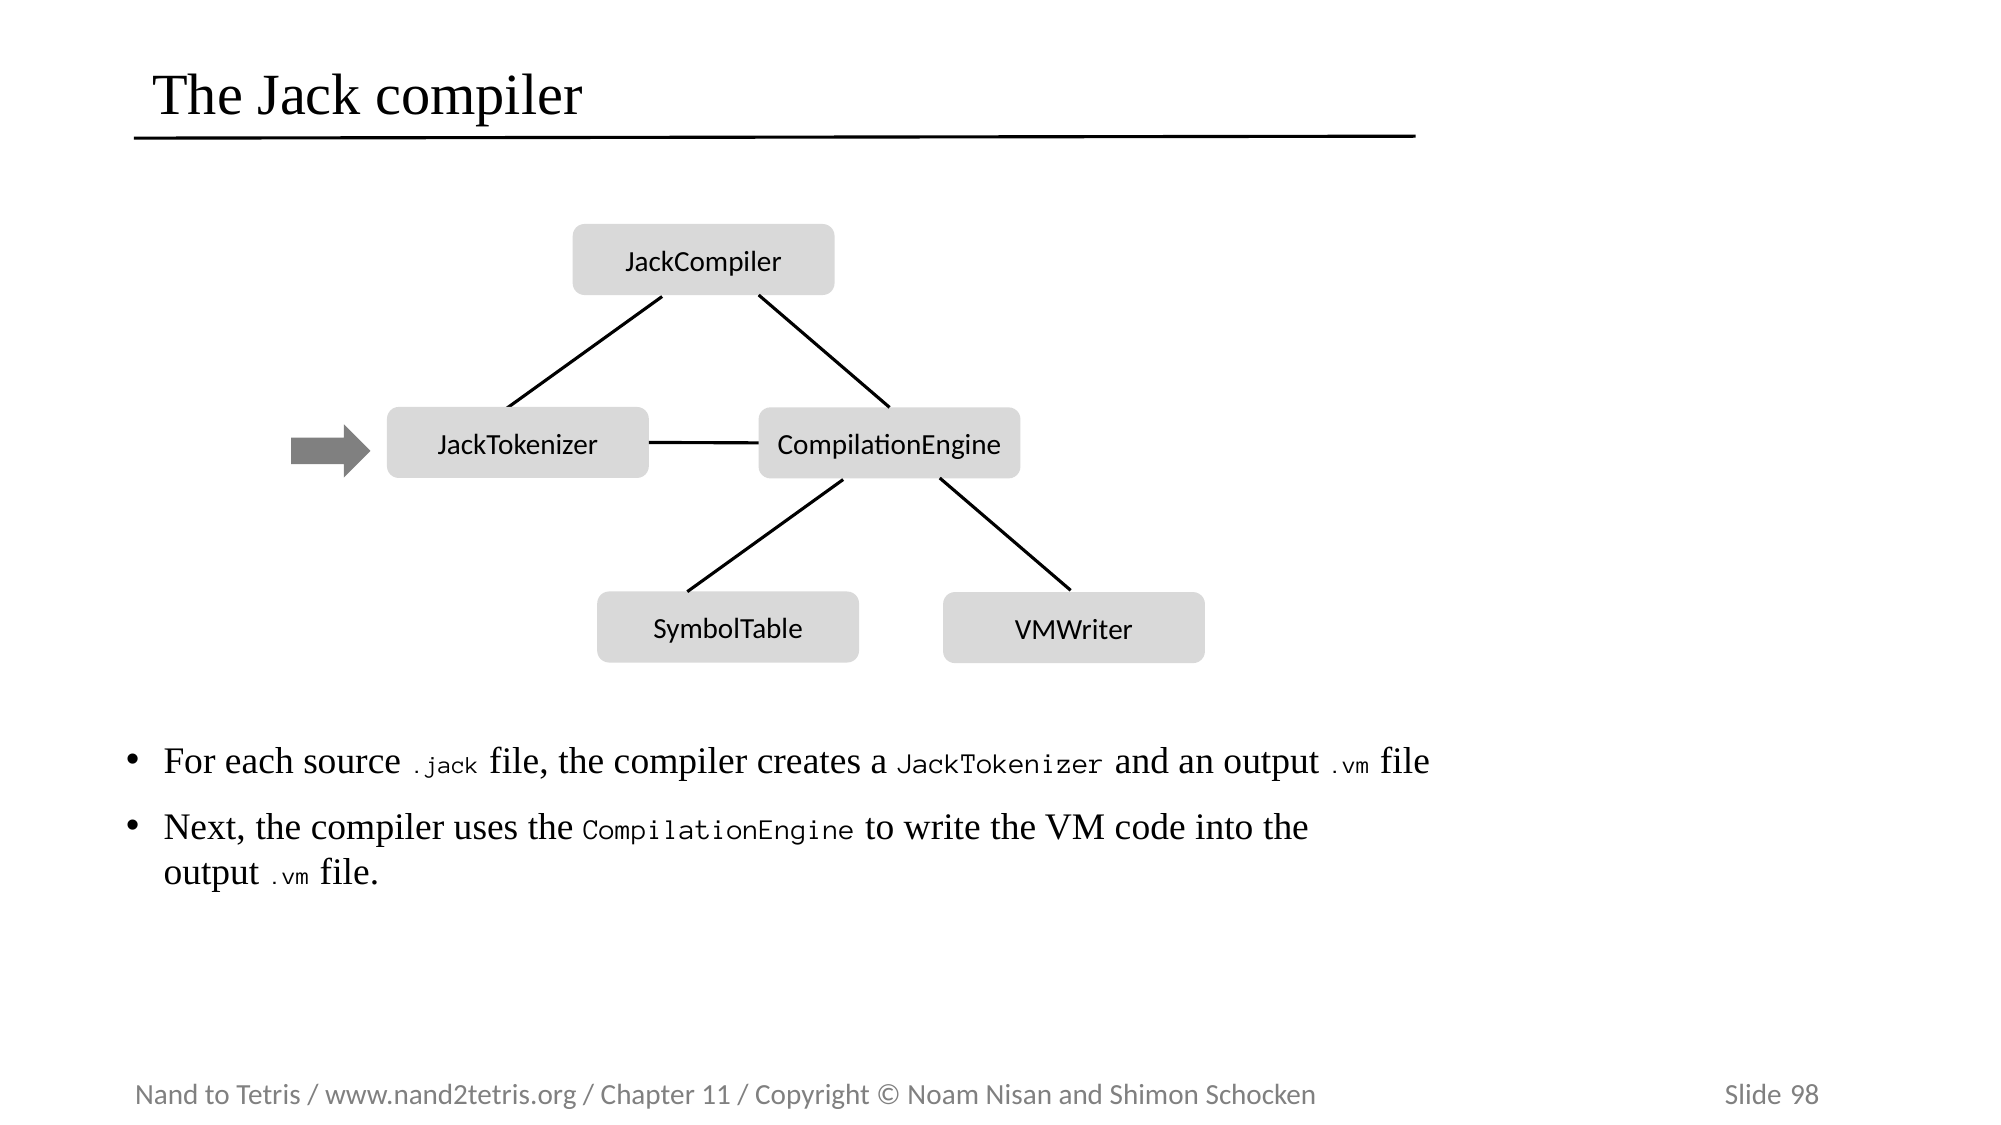

# The Jack compiler
JackCompiler
JackTokenizer
CompilationEngine

SymbolTable
VMWriter
For each source .jack file, the compiler creates a JackTokenizer and an output .vm file
Next, the compiler uses the CompilationEngine to write the VM code into the output .vm file.